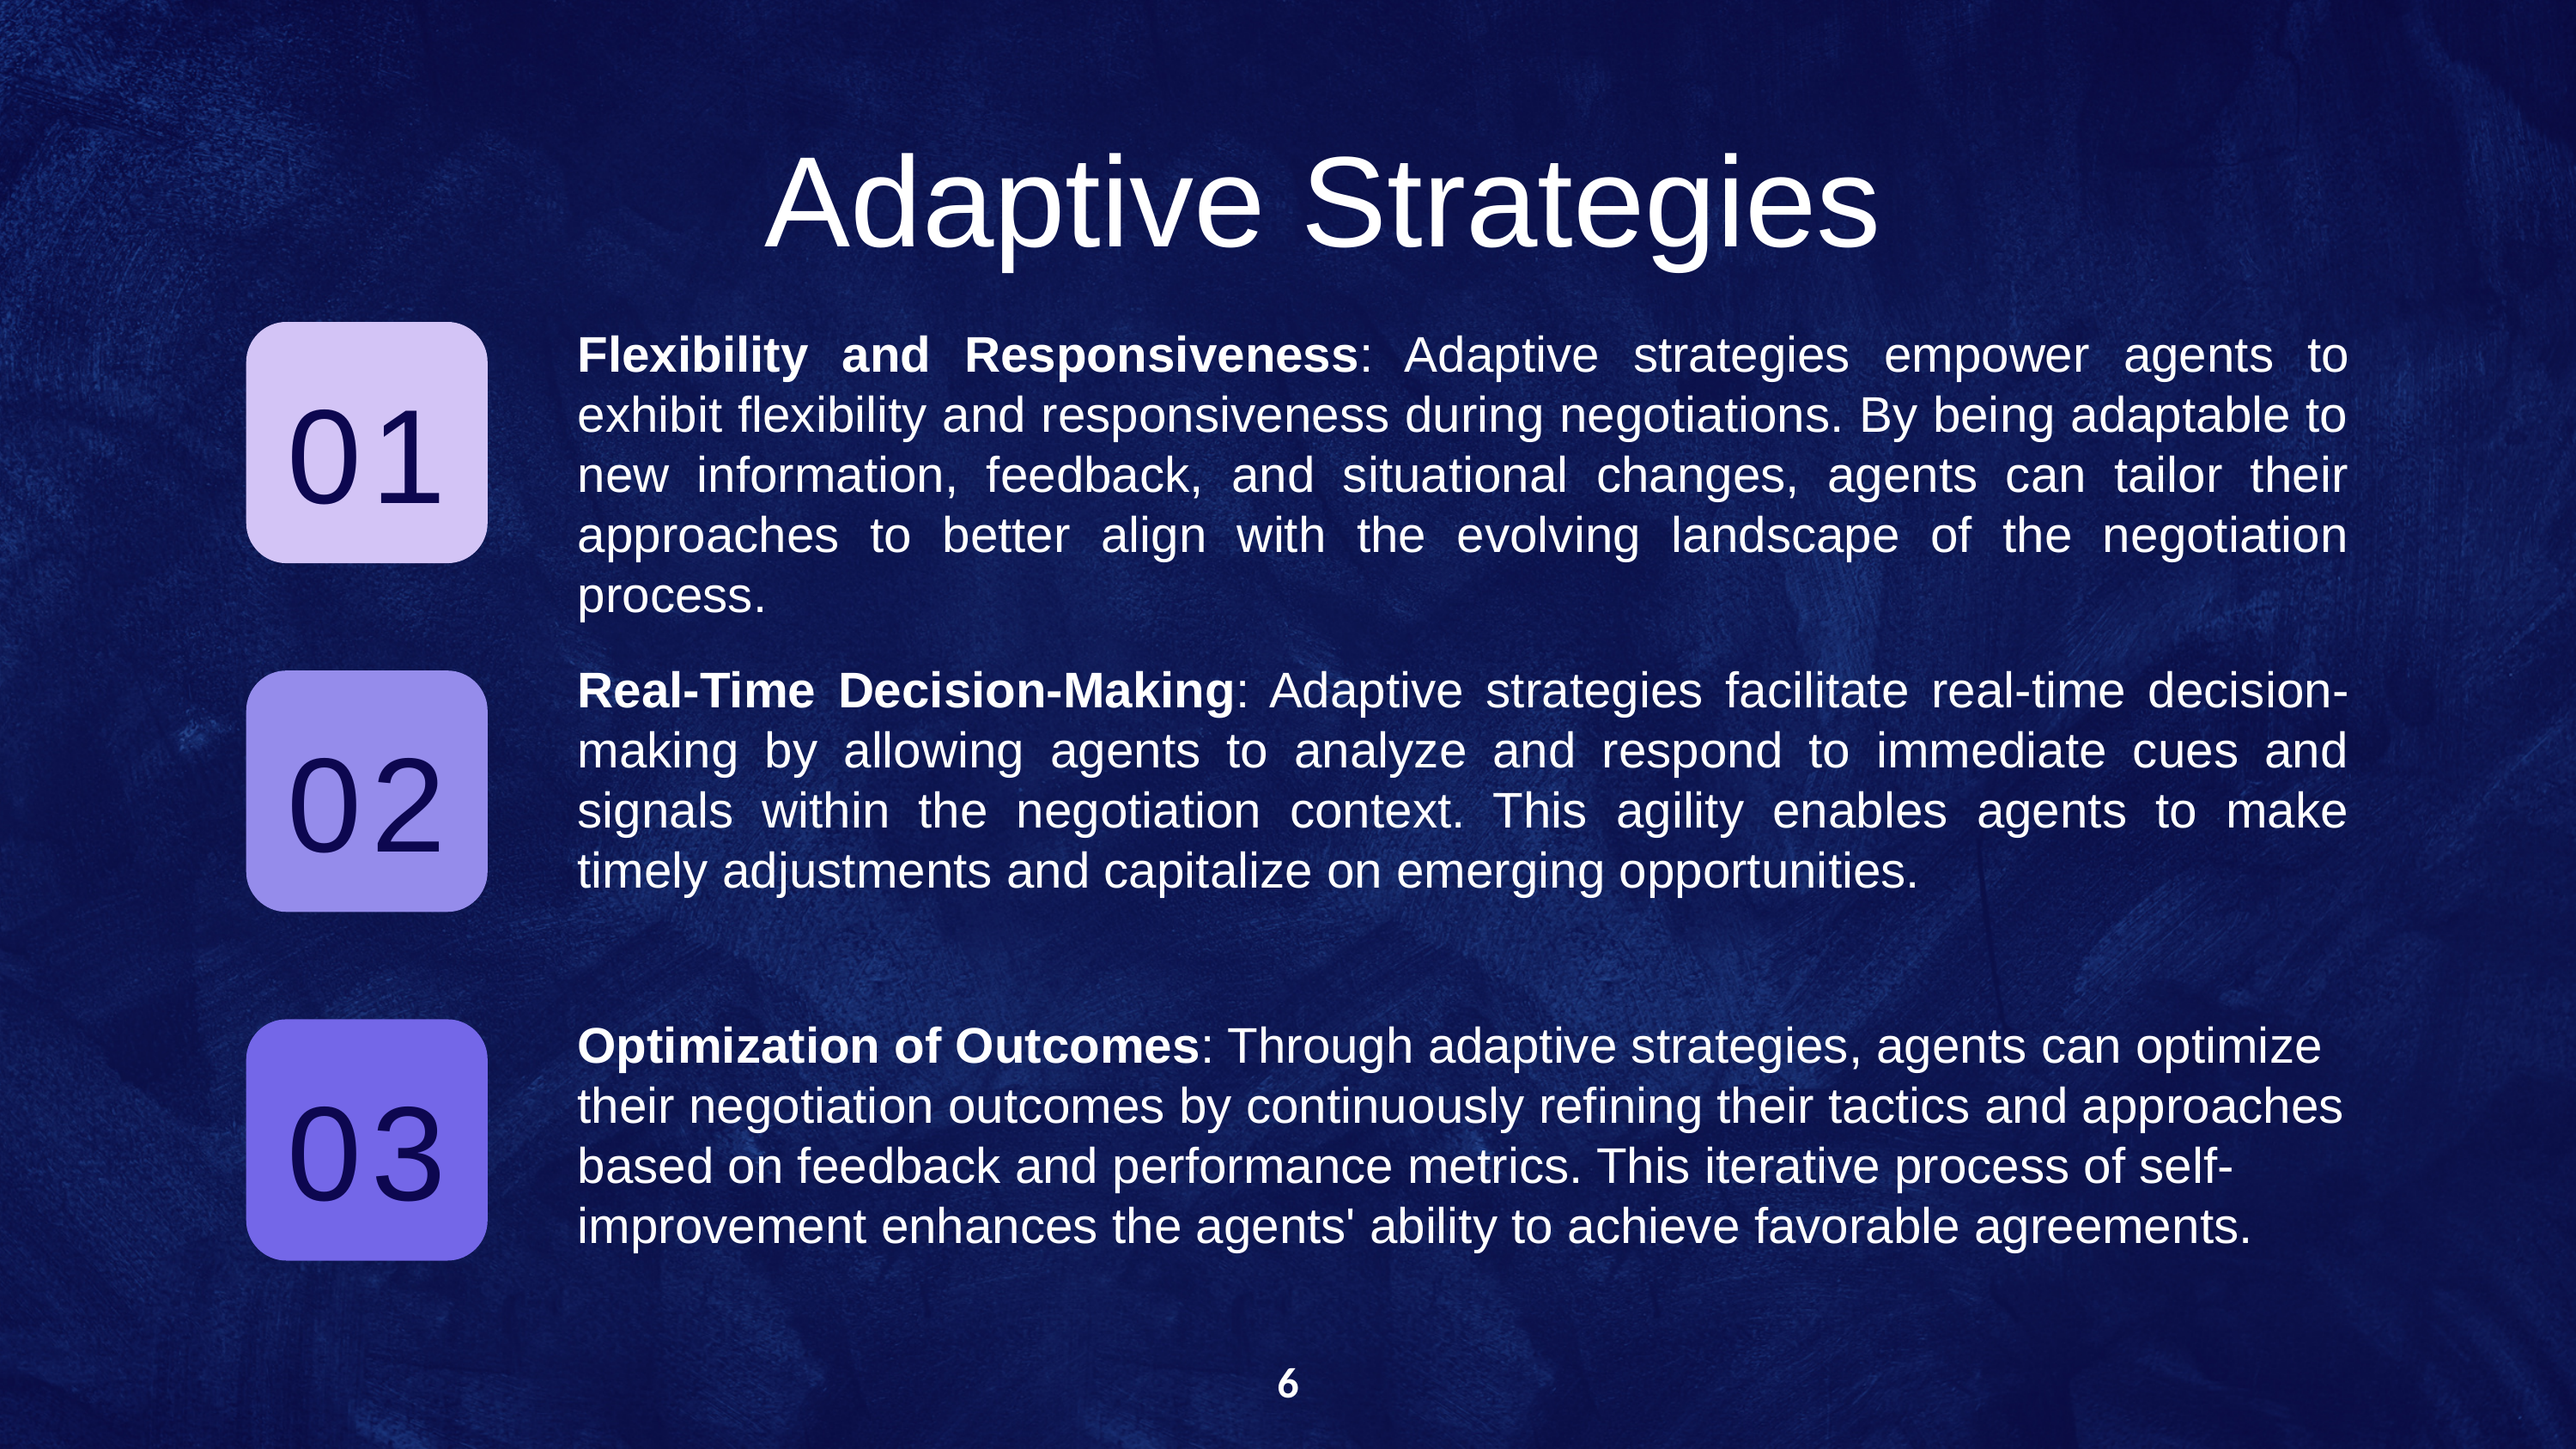

Adaptive Strategies

01
Flexibility and Responsiveness: Adaptive strategies empower agents to exhibit flexibility and responsiveness during negotiations. By being adaptable to new information, feedback, and situational changes, agents can tailor their approaches to better align with the evolving landscape of the negotiation process.
Real-Time Decision-Making: Adaptive strategies facilitate real-time decision-making by allowing agents to analyze and respond to immediate cues and signals within the negotiation context. This agility enables agents to make timely adjustments and capitalize on emerging opportunities.

02
Optimization of Outcomes: Through adaptive strategies, agents can optimize their negotiation outcomes by continuously refining their tactics and approaches based on feedback and performance metrics. This iterative process of self-improvement enhances the agents' ability to achieve favorable agreements.

03
6